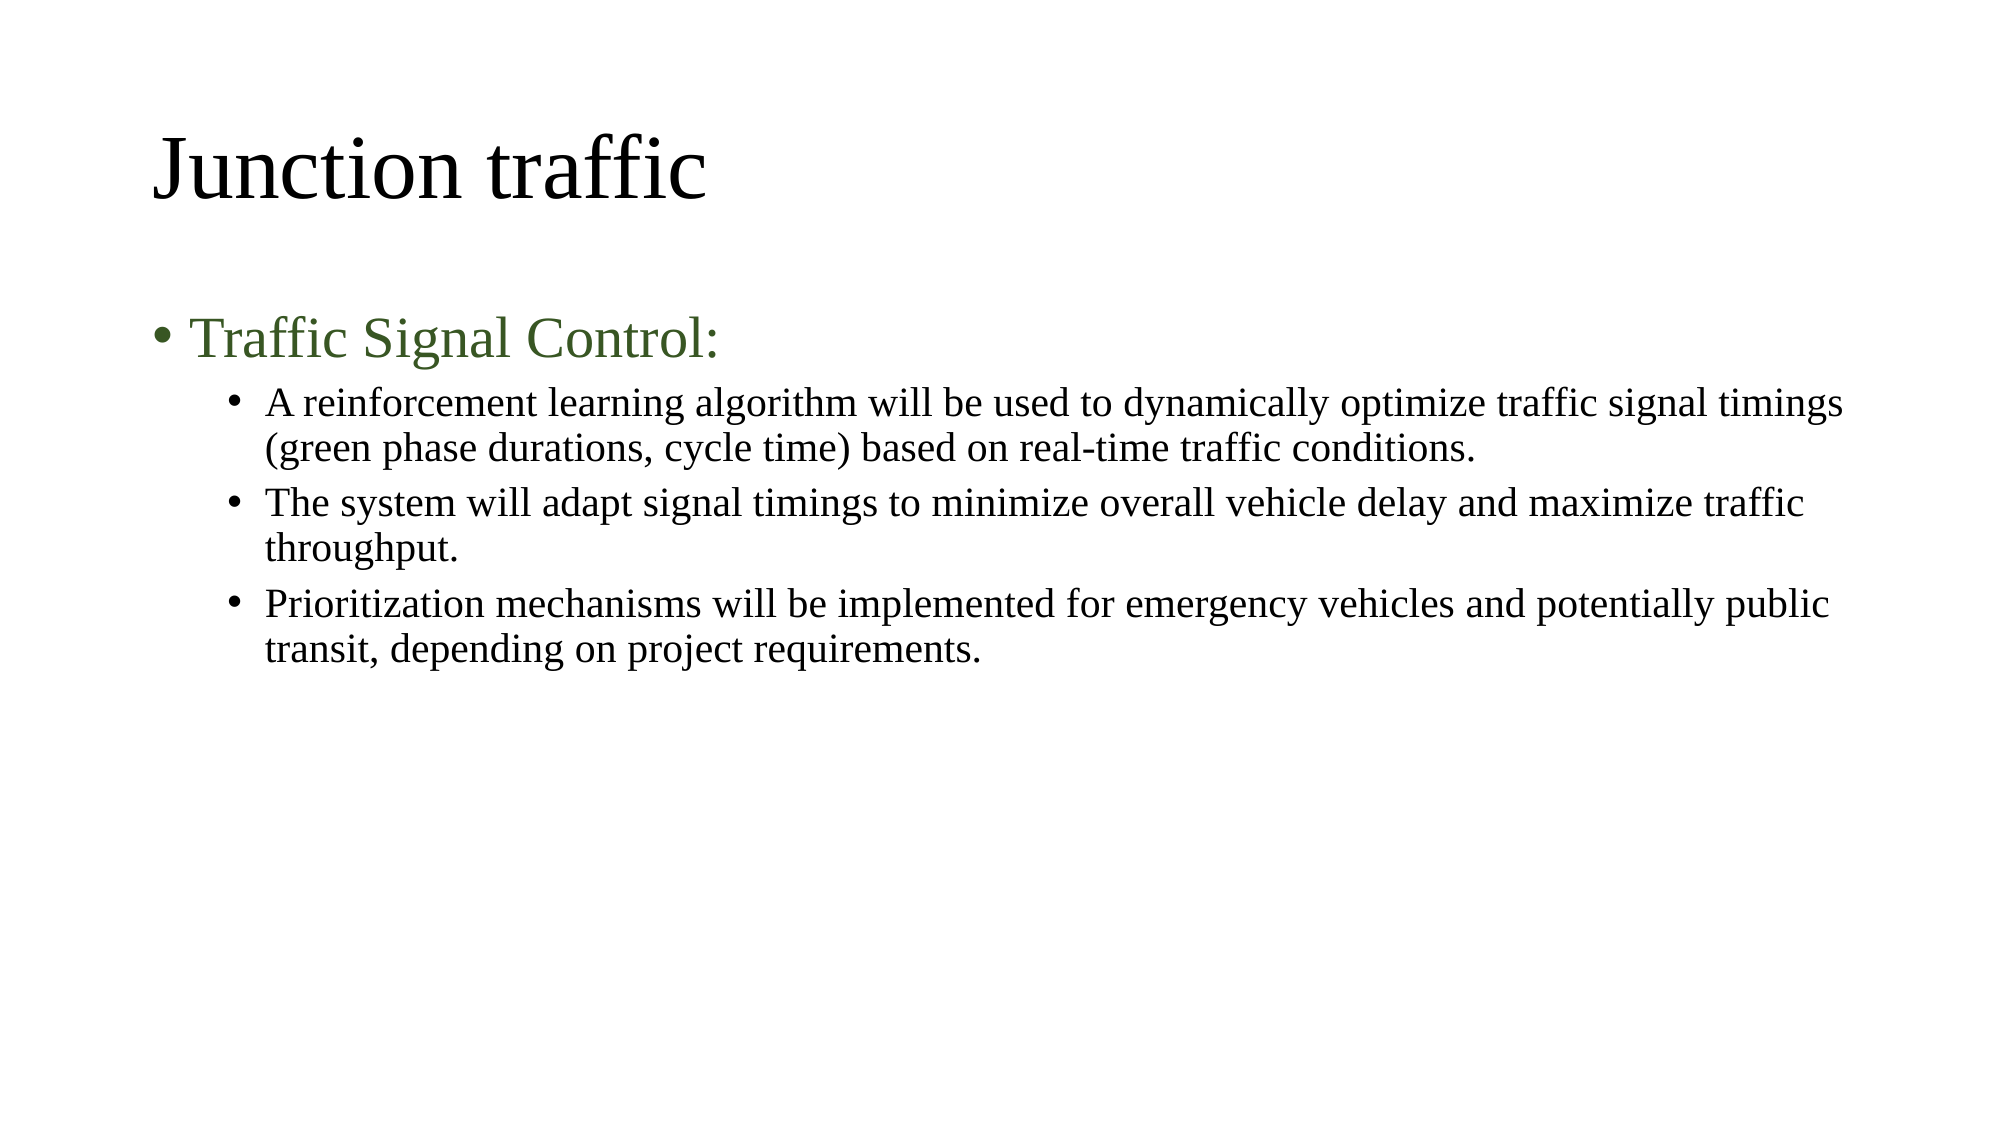

# Junction traffic
Traffic Signal Control:
A reinforcement learning algorithm will be used to dynamically optimize traffic signal timings (green phase durations, cycle time) based on real-time traffic conditions.
The system will adapt signal timings to minimize overall vehicle delay and maximize traffic throughput.
Prioritization mechanisms will be implemented for emergency vehicles and potentially public transit, depending on project requirements.